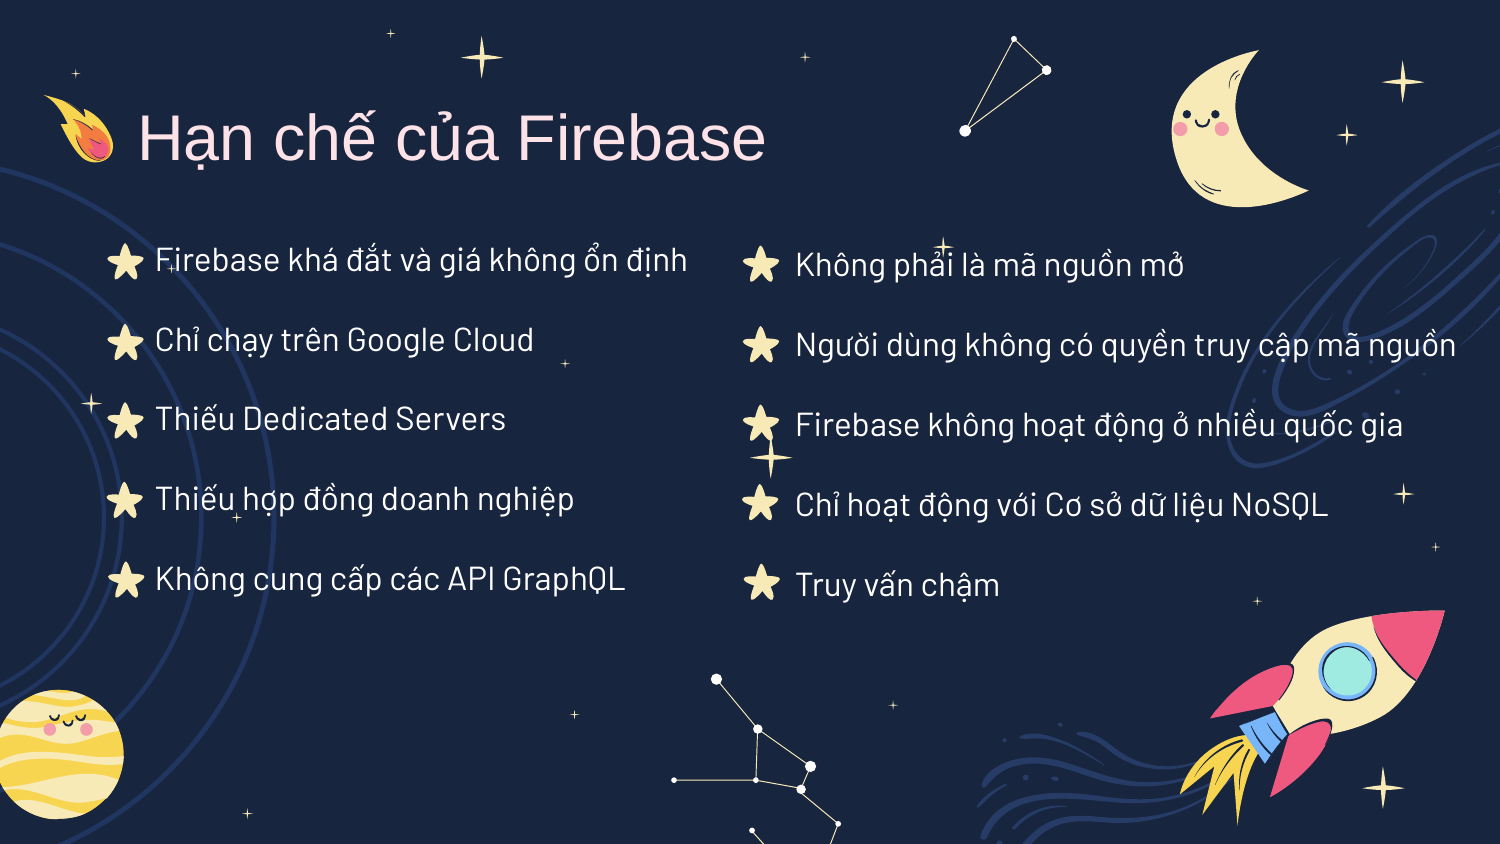

# Hạn chế của Firebase

Firebase khá đắt và giá không ổn định

Chỉ chạy trên Google Cloud

Thiếu Dedicated Servers

Thiếu hợp đồng doanh nghiệp

Không cung cấp các API GraphQL
Không phải là mã nguồn mở

Người dùng không có quyền truy cập mã nguồn

Firebase không hoạt động ở nhiều quốc gia

Chỉ hoạt động với Cơ sở dữ liệu NoSQL

Truy vấn chậm